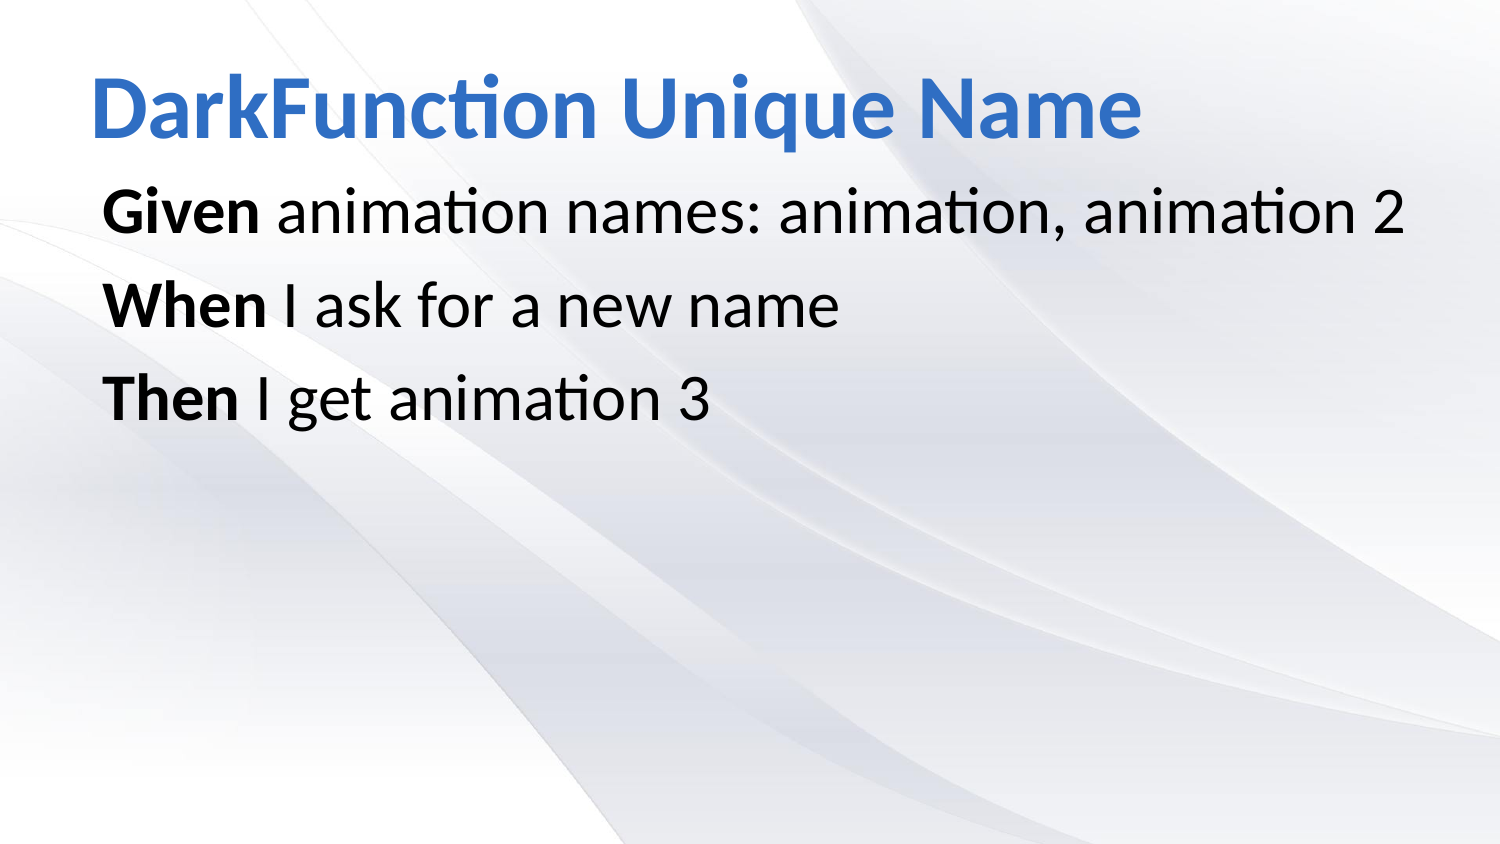

# DarkFunction Unique Name
Given animation names: animation, animation 2
When I ask for a new name
Then I get animation 3